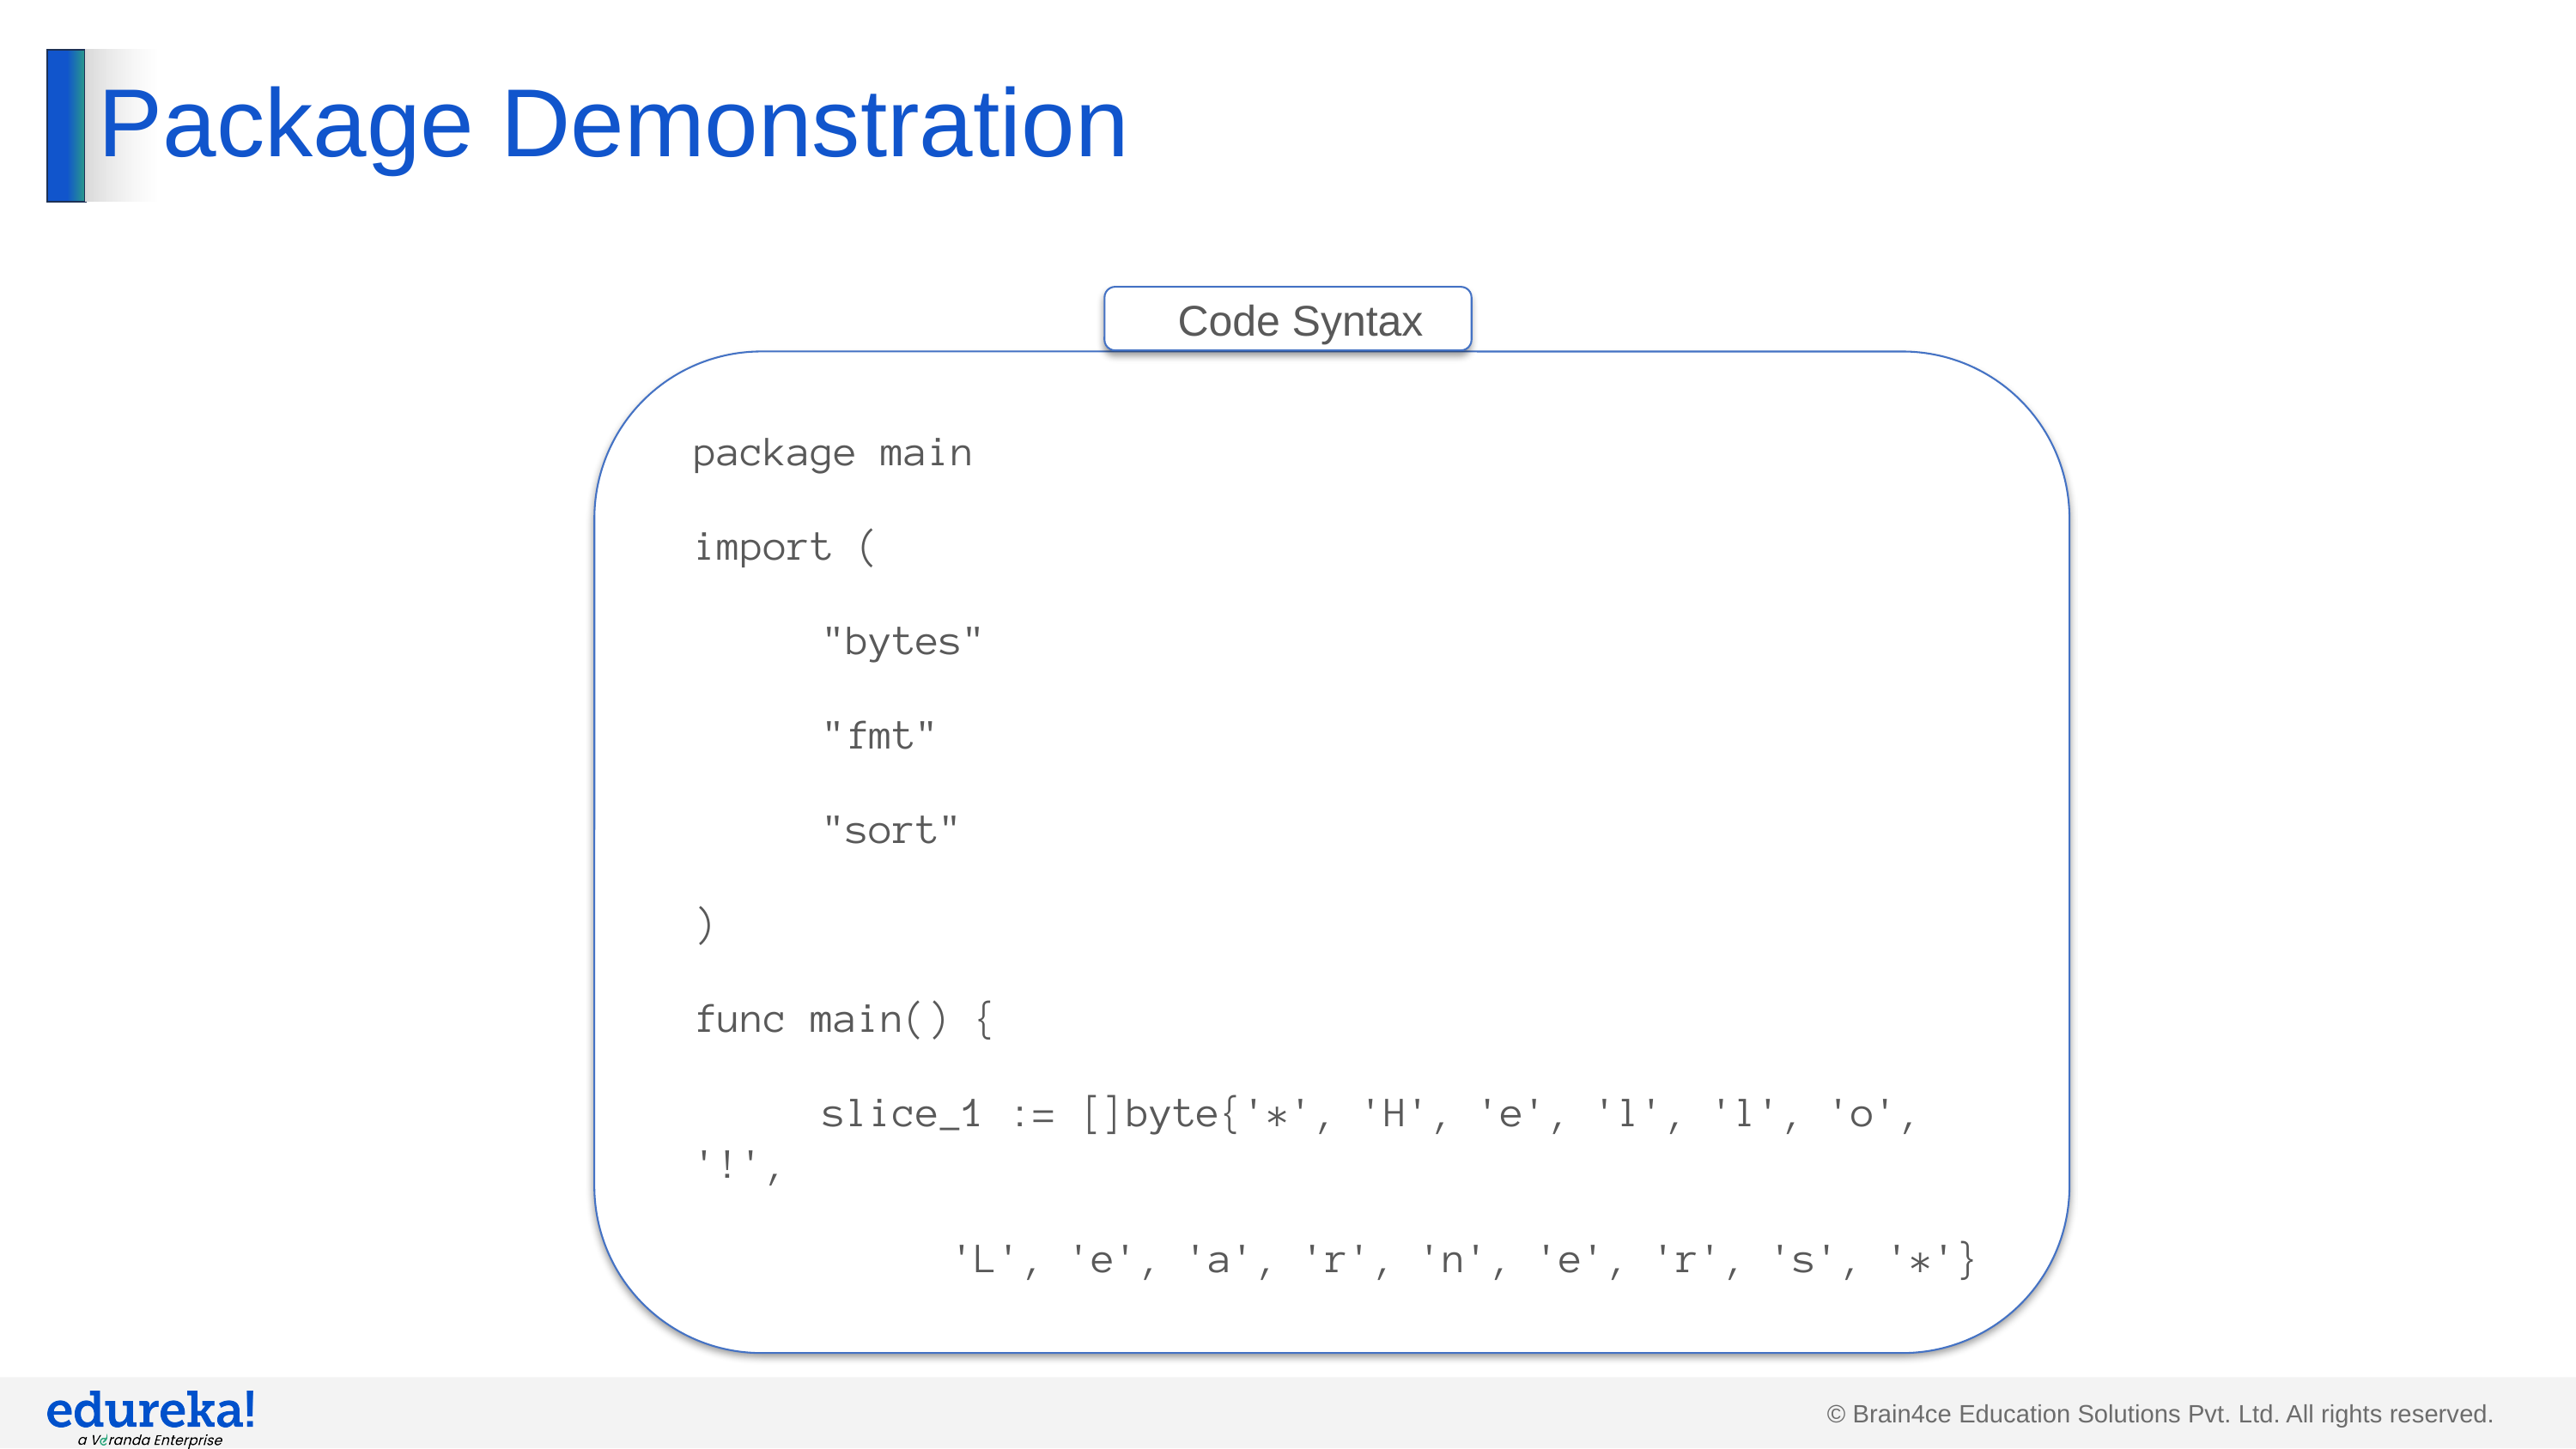

# Package Demonstration
Code Syntax
package main
import (
	"bytes"
	"fmt"
	"sort"
)
func main() {
	slice_1 := []byte{'*', 'H', 'e', 'l', 'l', 'o', '!',
		'L', 'e', 'a', 'r', 'n', 'e', 'r', 's', '*'}